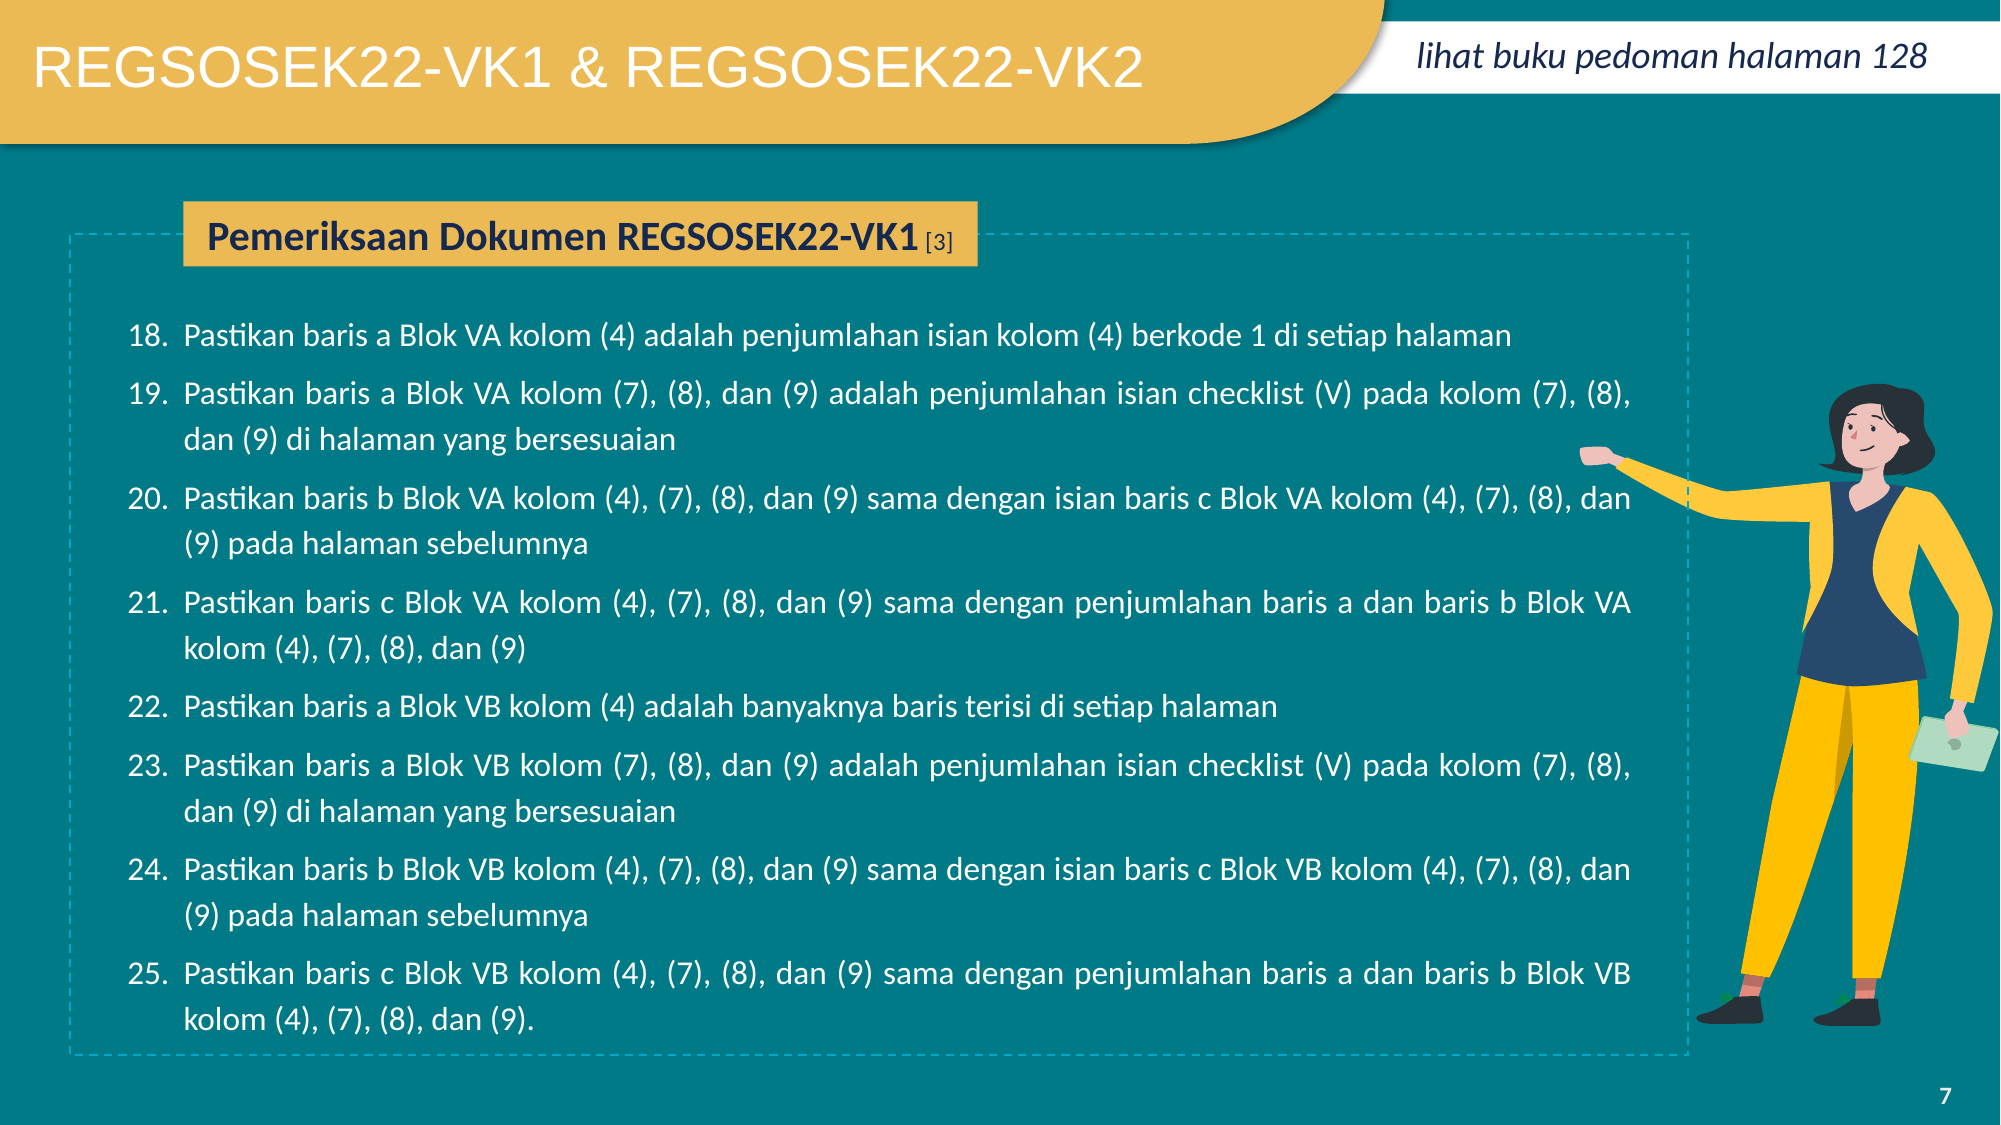

REGSOSEK22-VK1 & REGSOSEK22-VK2

lihat buku pedoman halaman 128

Pemeriksaan Dokumen REGSOSEK22-VK1 [3]

Pastikan baris a Blok VA kolom (4) adalah penjumlahan isian kolom (4) berkode 1 di setiap halaman
Pastikan baris a Blok VA kolom (7), (8), dan (9) adalah penjumlahan isian checklist (V) pada kolom (7), (8), dan (9) di halaman yang bersesuaian
Pastikan baris b Blok VA kolom (4), (7), (8), dan (9) sama dengan isian baris c Blok VA kolom (4), (7), (8), dan (9) pada halaman sebelumnya
Pastikan baris c Blok VA kolom (4), (7), (8), dan (9) sama dengan penjumlahan baris a dan baris b Blok VA kolom (4), (7), (8), dan (9)
Pastikan baris a Blok VB kolom (4) adalah banyaknya baris terisi di setiap halaman
Pastikan baris a Blok VB kolom (7), (8), dan (9) adalah penjumlahan isian checklist (V) pada kolom (7), (8), dan (9) di halaman yang bersesuaian
Pastikan baris b Blok VB kolom (4), (7), (8), dan (9) sama dengan isian baris c Blok VB kolom (4), (7), (8), dan (9) pada halaman sebelumnya
Pastikan baris c Blok VB kolom (4), (7), (8), dan (9) sama dengan penjumlahan baris a dan baris b Blok VB kolom (4), (7), (8), dan (9).

7